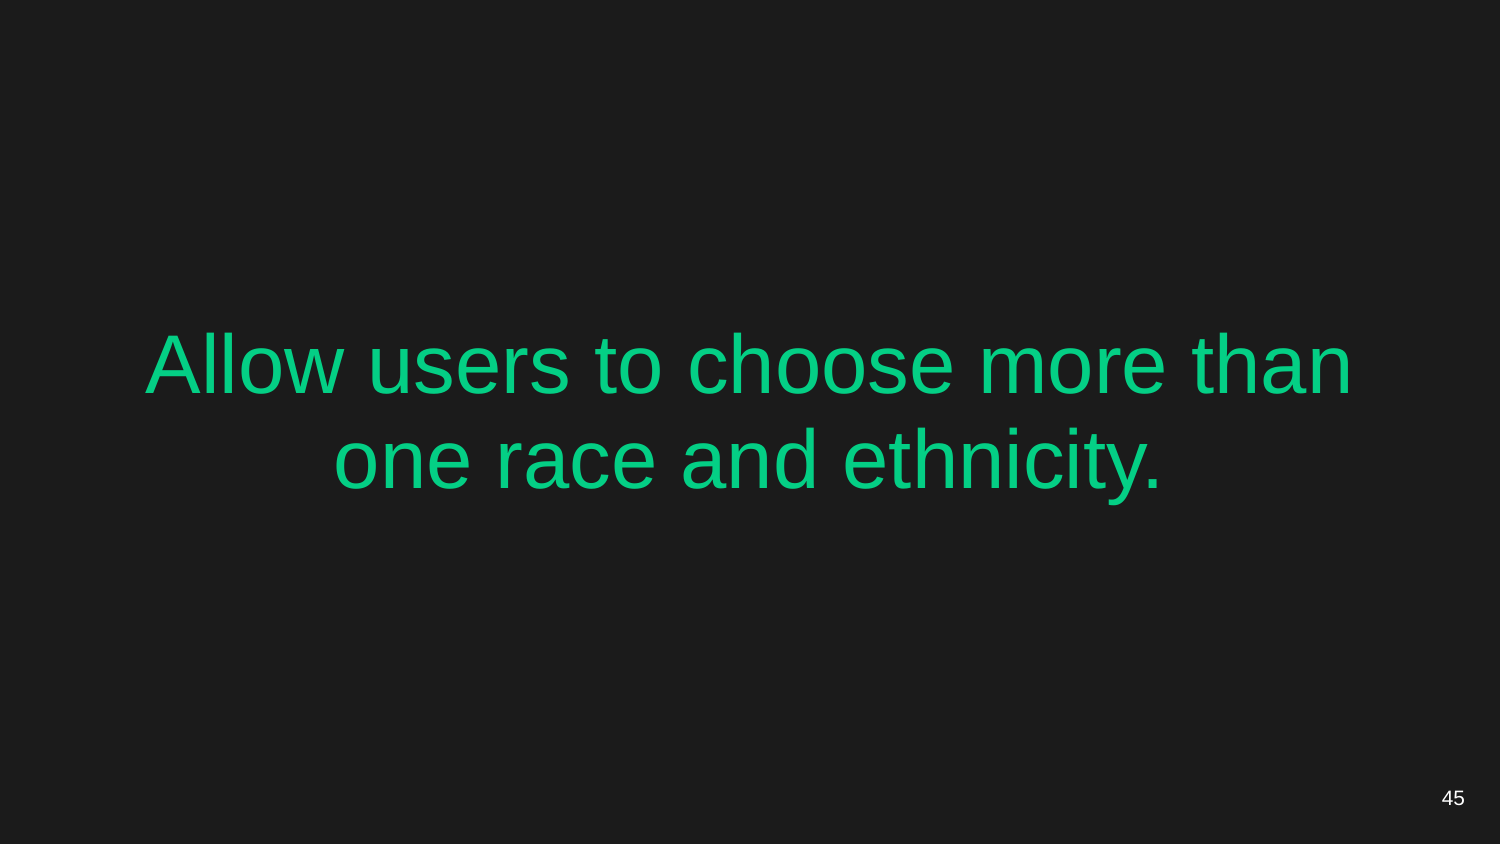

# Allow users to choose more than one race and ethnicity.
45